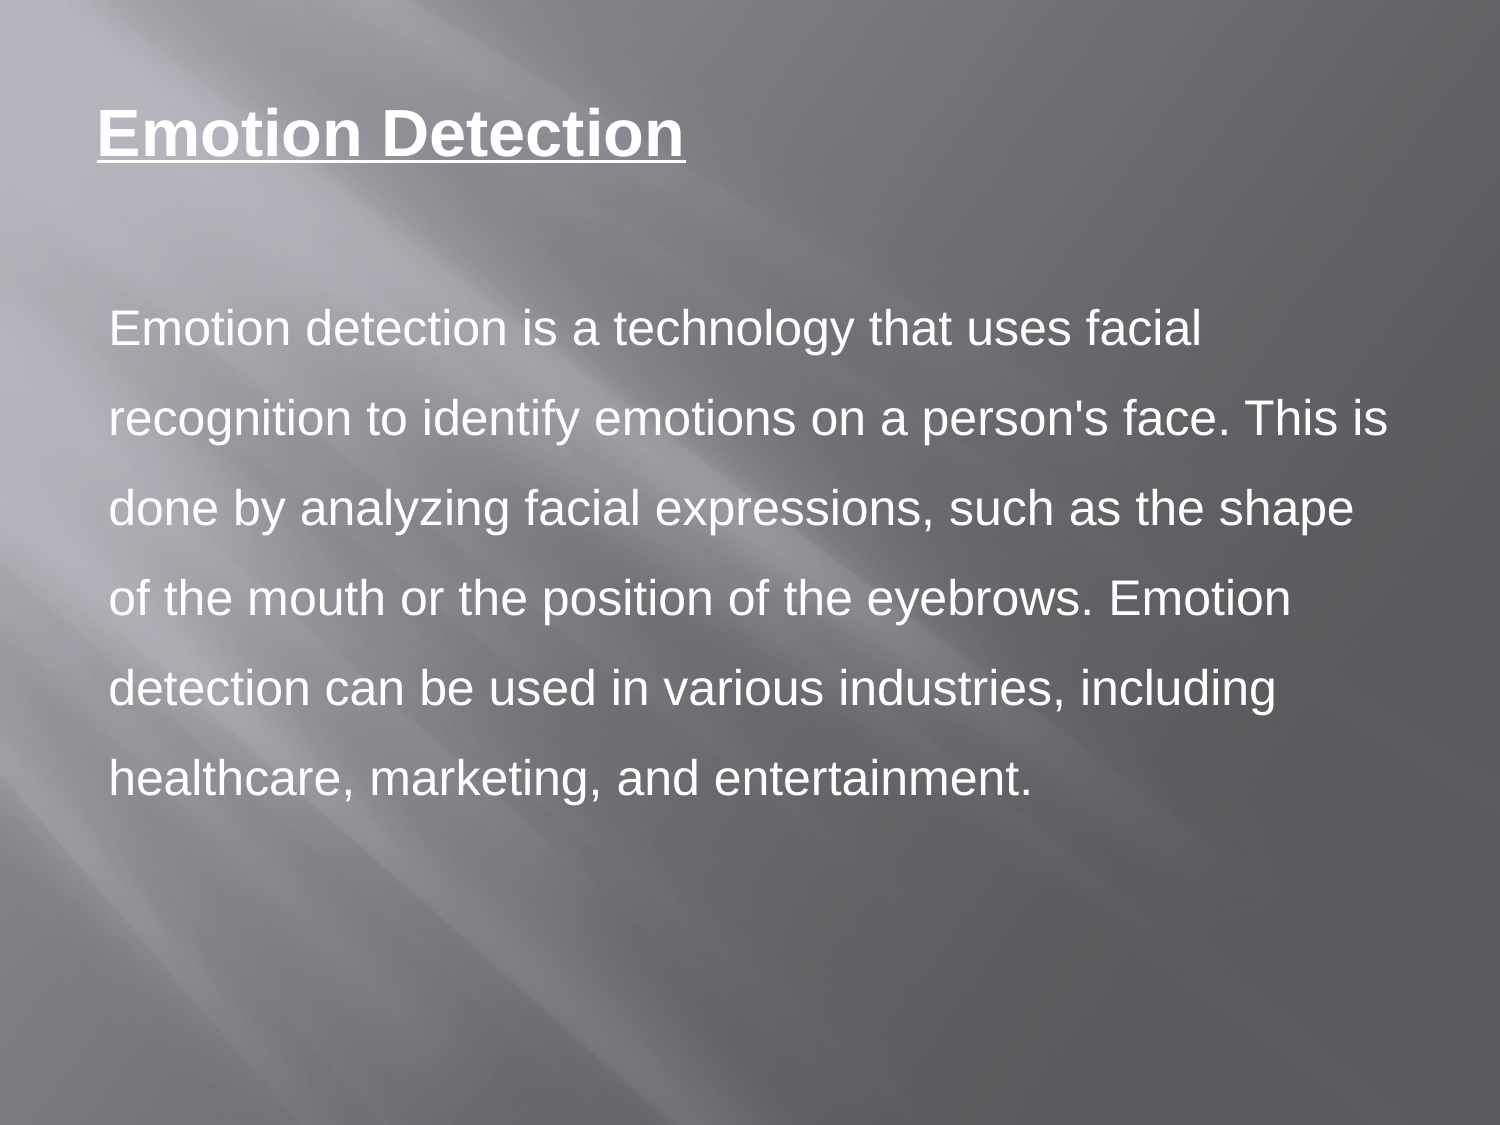

Emotion Detection
Emotion detection is a technology that uses facial recognition to identify emotions on a person's face. This is done by analyzing facial expressions, such as the shape of the mouth or the position of the eyebrows. Emotion detection can be used in various industries, including healthcare, marketing, and entertainment.